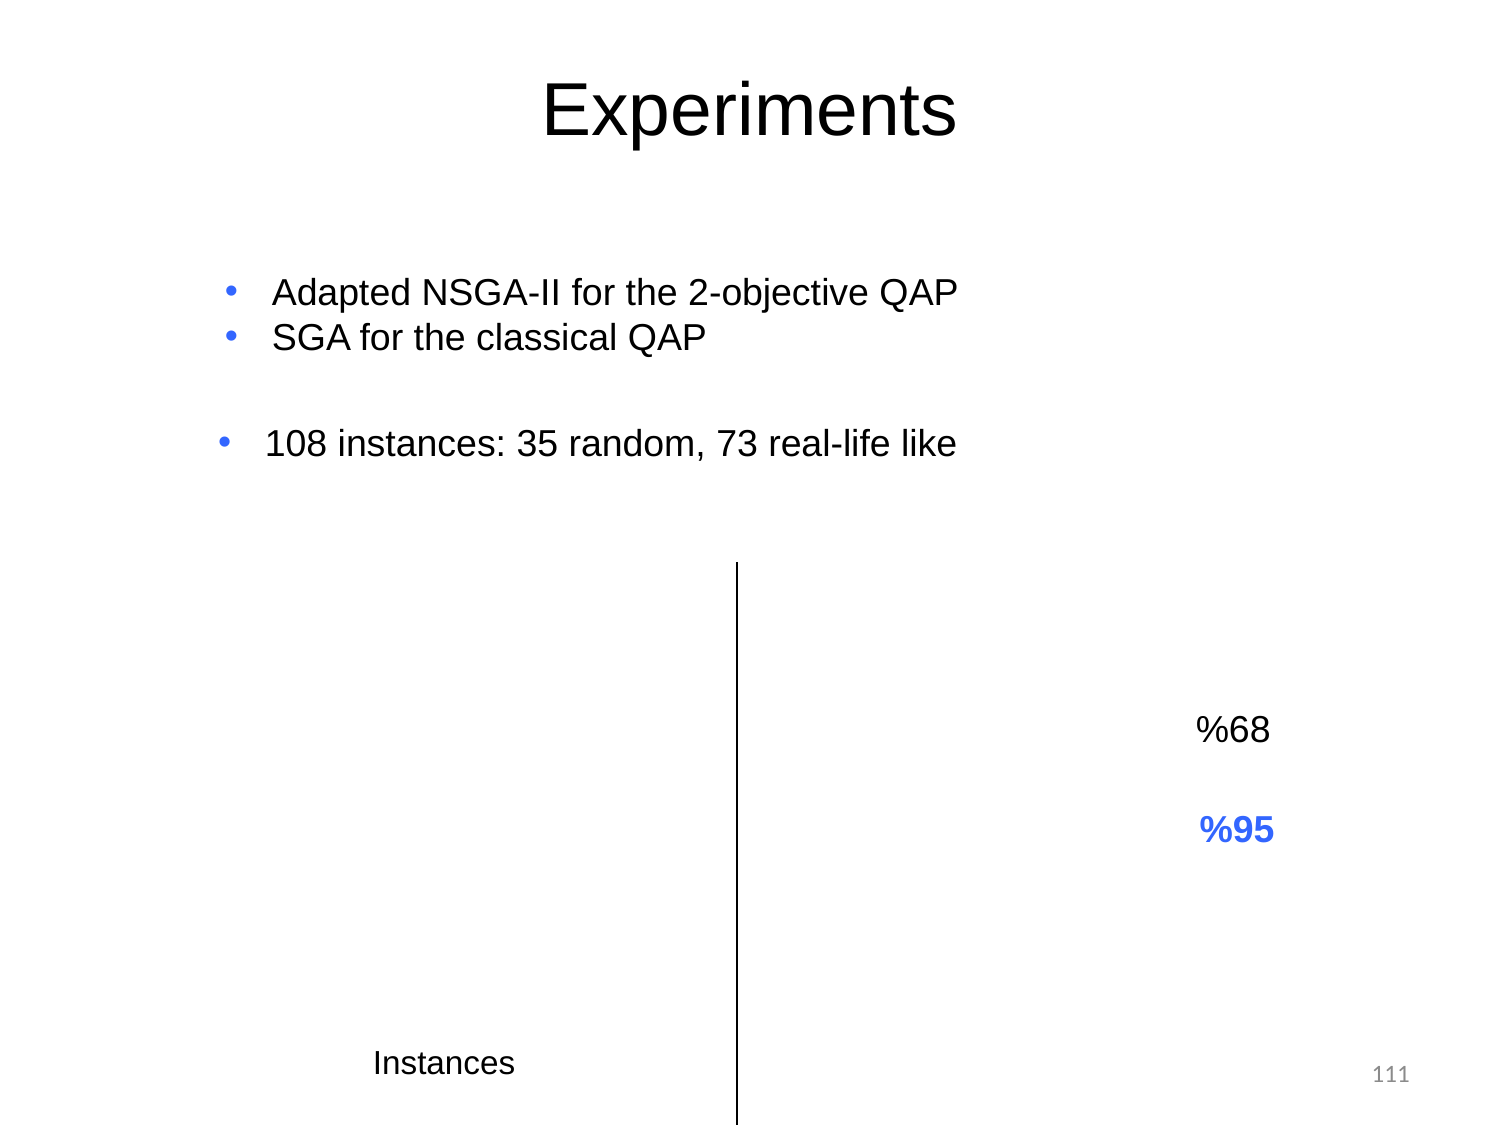

# Experiments
Adapted NSGA-II for the 2-objective QAP
SGA for the classical QAP
108 instances: 35 random, 73 real-life like
| Instances |  | NSGA-II | SGA |
| --- | --- | --- | --- |
| Random | 35 | 24 | 11 |
| Real-life like | 73 | 70 | 3 |
| Total | 108 | 94 | 14 |
%68
%95
111